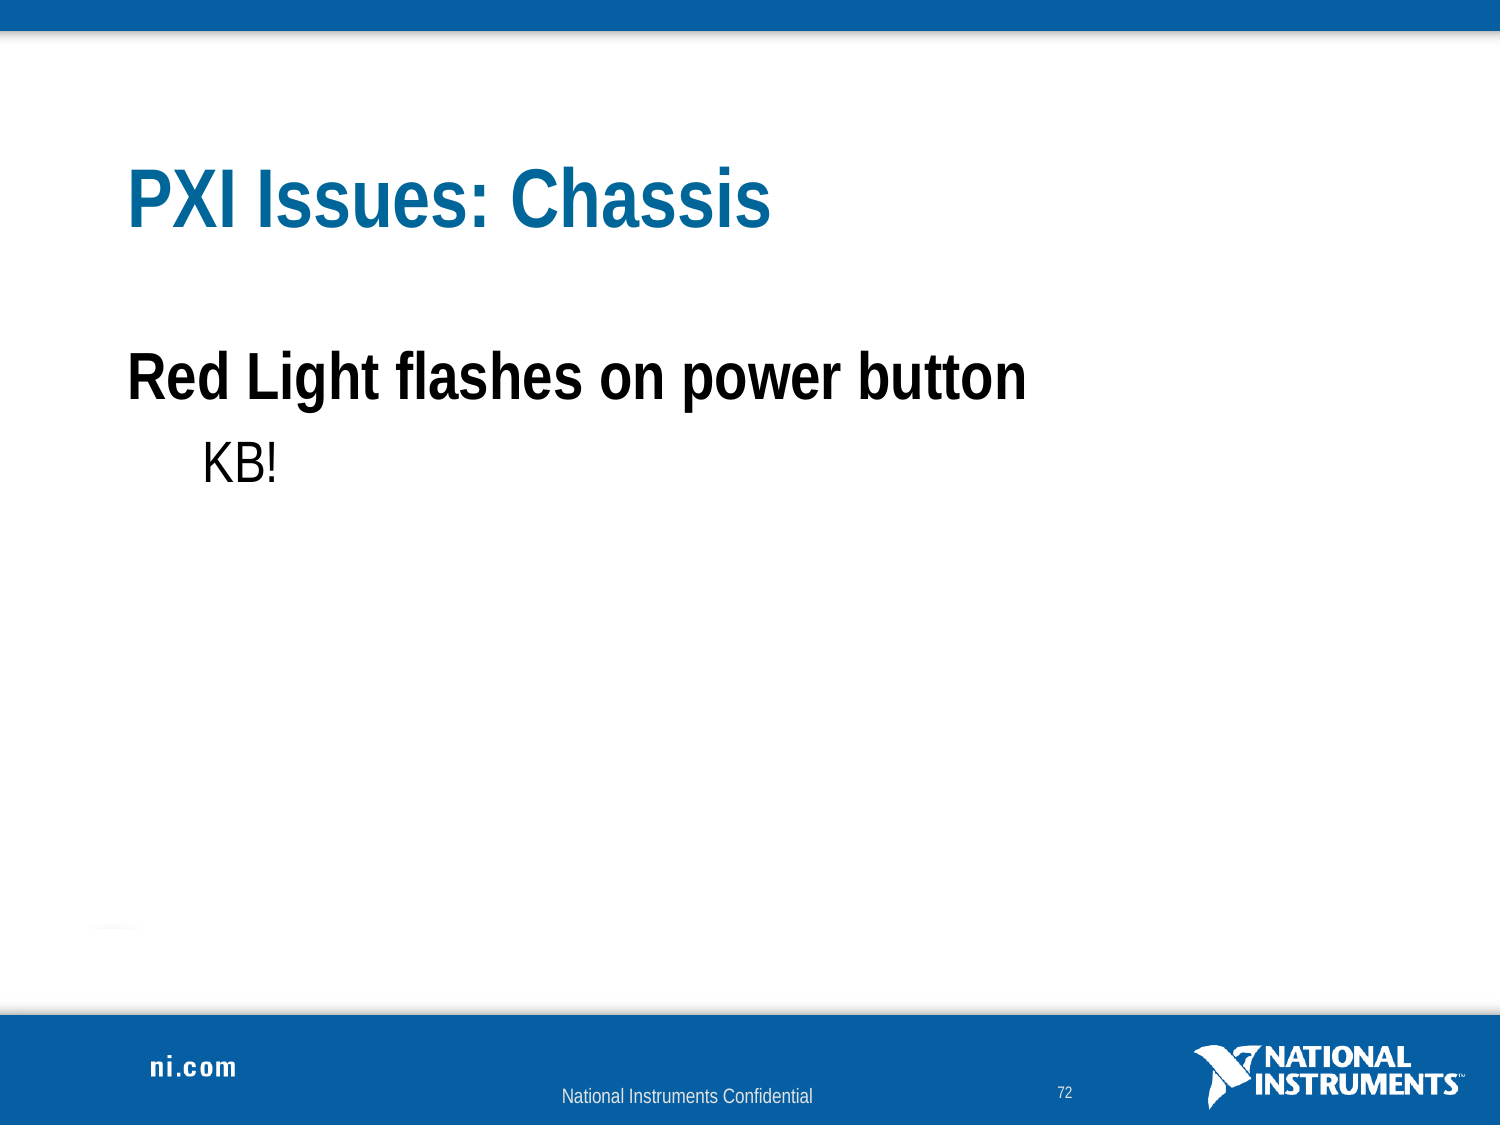

# PXI Issues: Chassis
Red Light flashes on power button
KB!